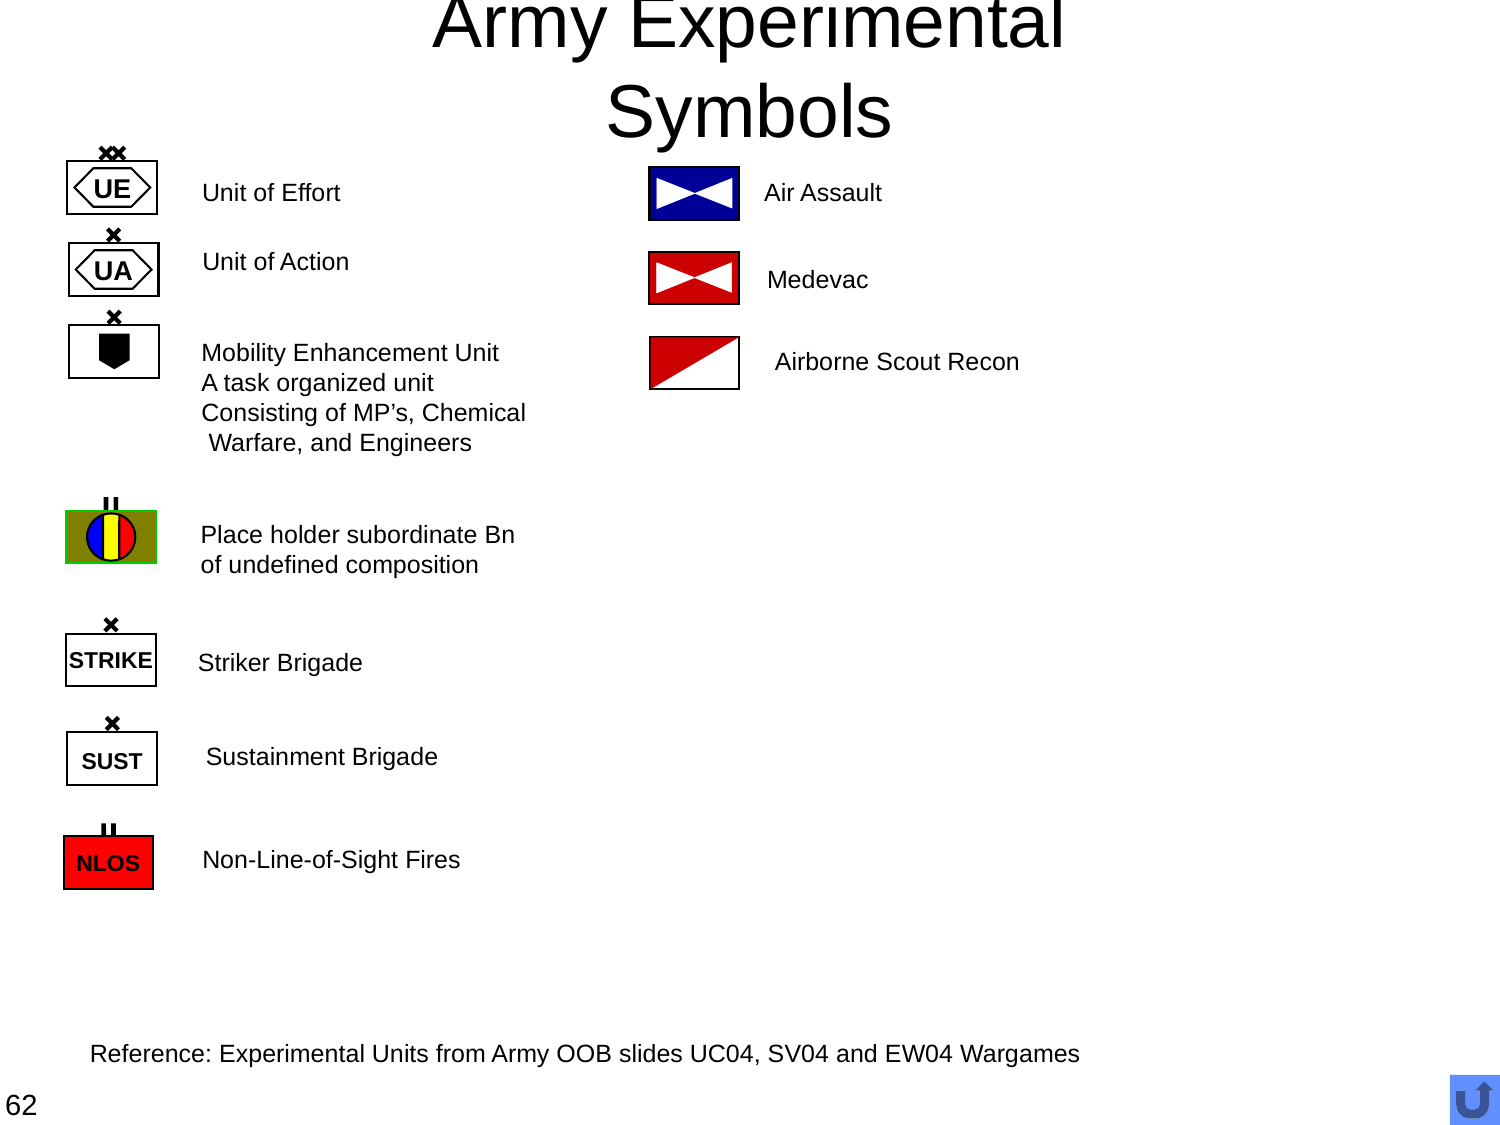

# Army Experimental Symbols

UE

Air Assault
Unit of Effort

UA
Unit of Action

Medevac

Mobility Enhancement Unit
A task organized unit
Consisting of MP’s, Chemical
 Warfare, and Engineers

Airborne Scout Recon

Place holder subordinate Bn
of undefined composition

STRIKE
Striker Brigade

SUST
Sustainment Brigade

NLOS
Non-Line-of-Sight Fires
Reference: Experimental Units from Army OOB slides UC04, SV04 and EW04 Wargames
62